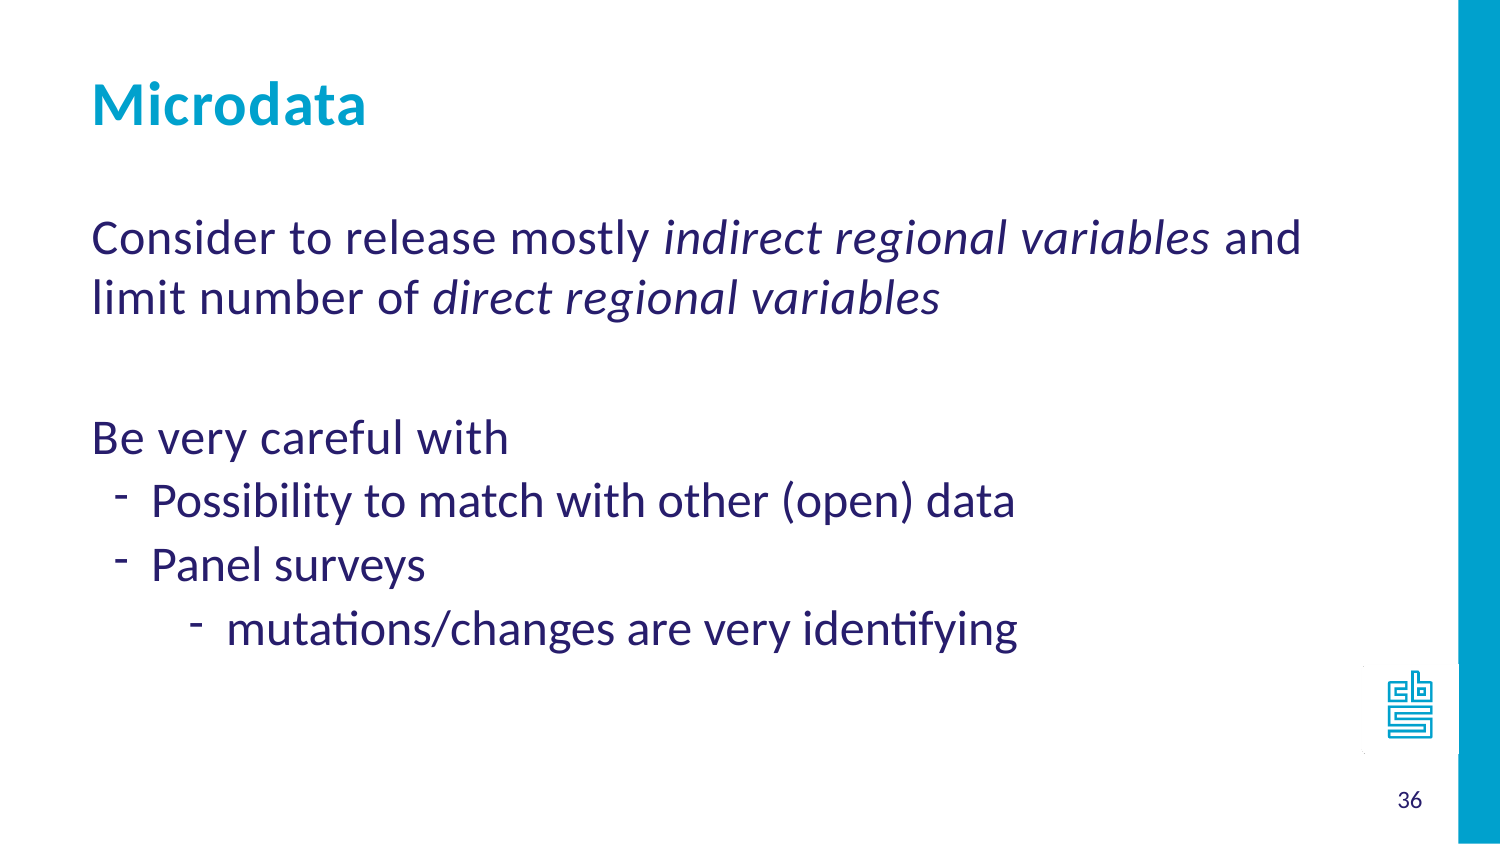

Microdata
Consider to release mostly indirect regional variables and limit number of direct regional variables

Be very careful with
Possibility to match with other (open) data
Panel surveys
mutations/changes are very identifying

36